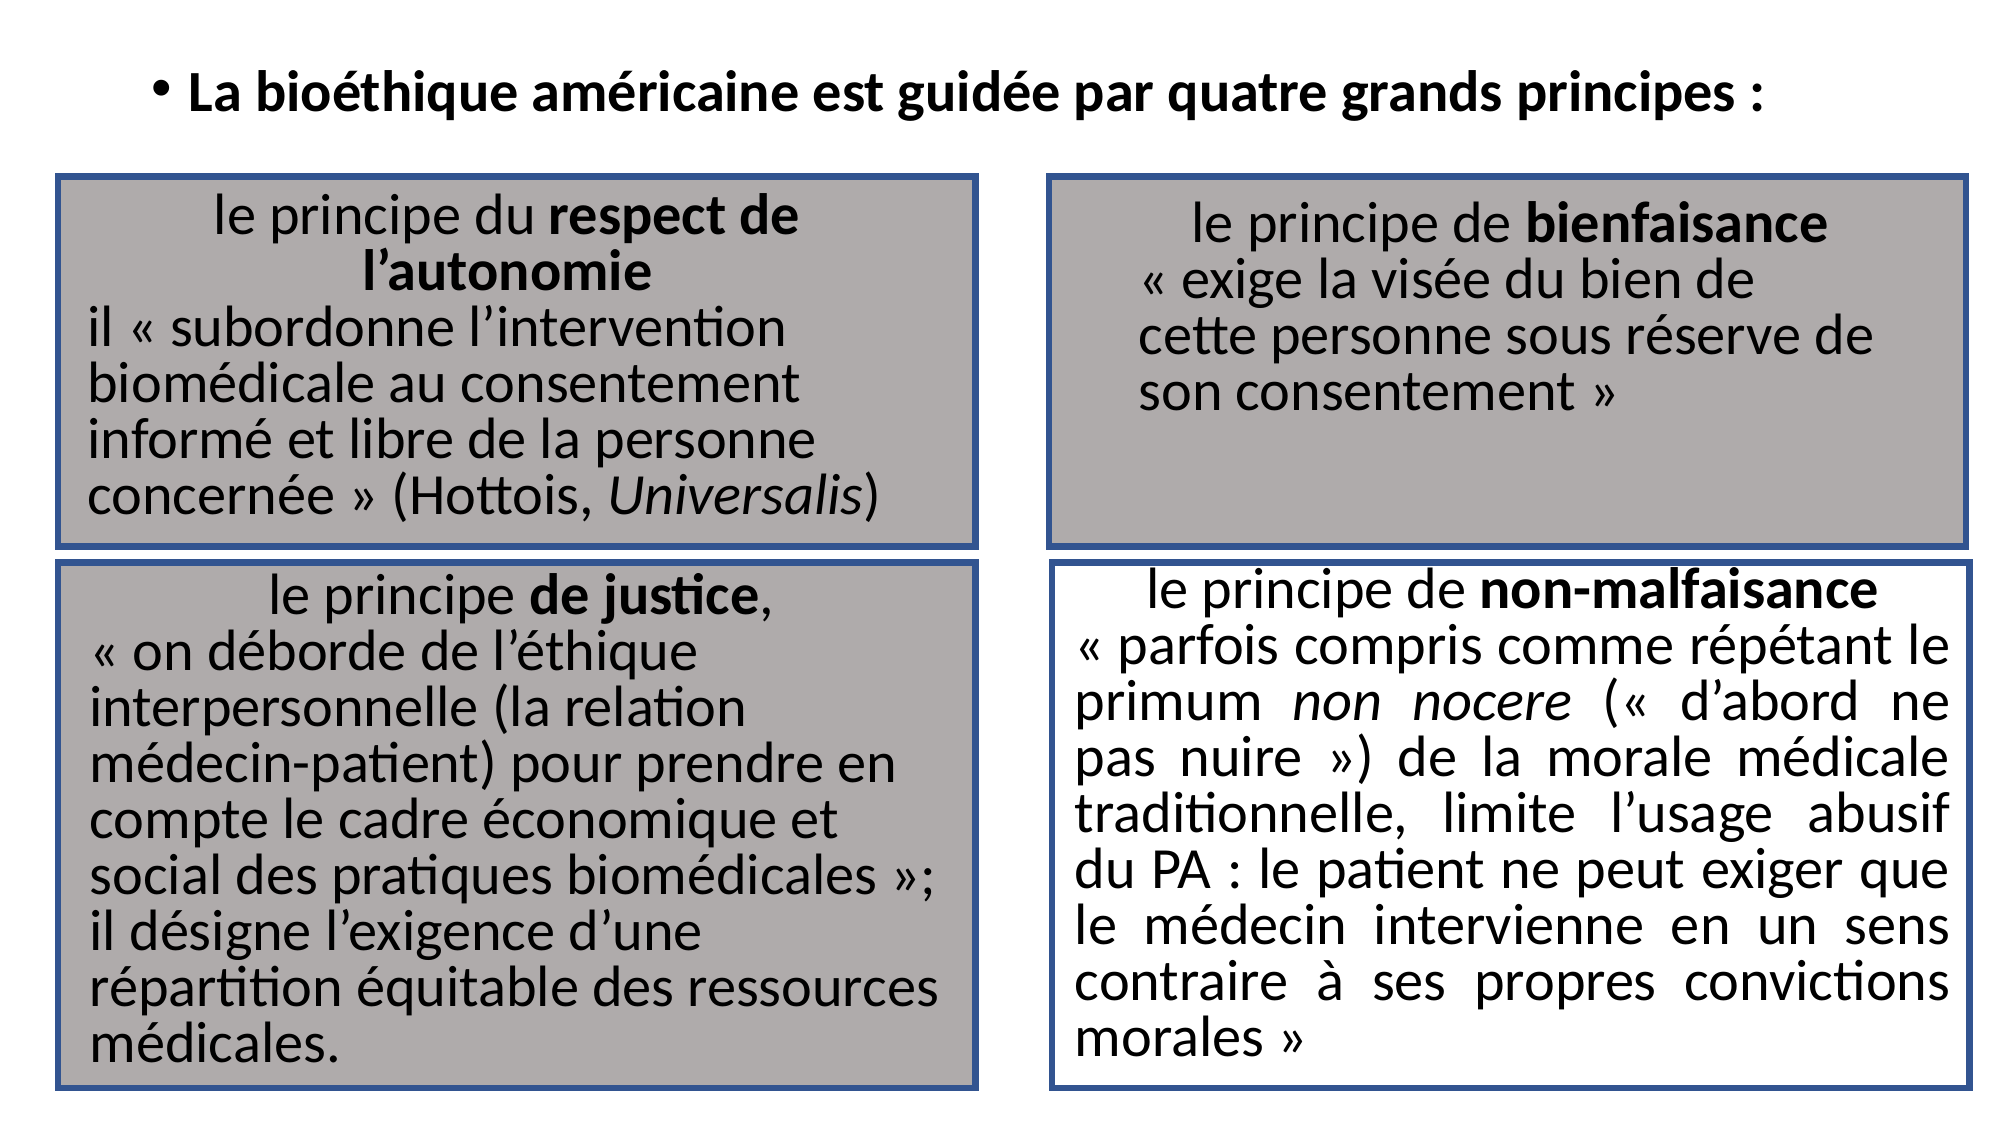

La bioéthique américaine est guidée par quatre grands principes :

le principe du respect de l’autonomie
il « subordonne l’intervention biomédicale au consentement informé et libre de la personne concernée » (Hottois, Universalis)
le principe de bienfaisance
« exige la visée du bien de cette personne sous réserve de son consentement »
le principe de non-malfaisance
« parfois compris comme répétant le primum non nocere (« d’abord ne pas nuire ») de la morale médicale traditionnelle, limite l’usage abusif du PA : le patient ne peut exiger que le médecin intervienne en un sens contraire à ses propres convictions morales »

le principe de justice,
« on déborde de l’éthique interpersonnelle (la relation médecin-patient) pour prendre en compte le cadre économique et social des pratiques biomédicales »; il désigne l’exigence d’une répartition équitable des ressources médicales.